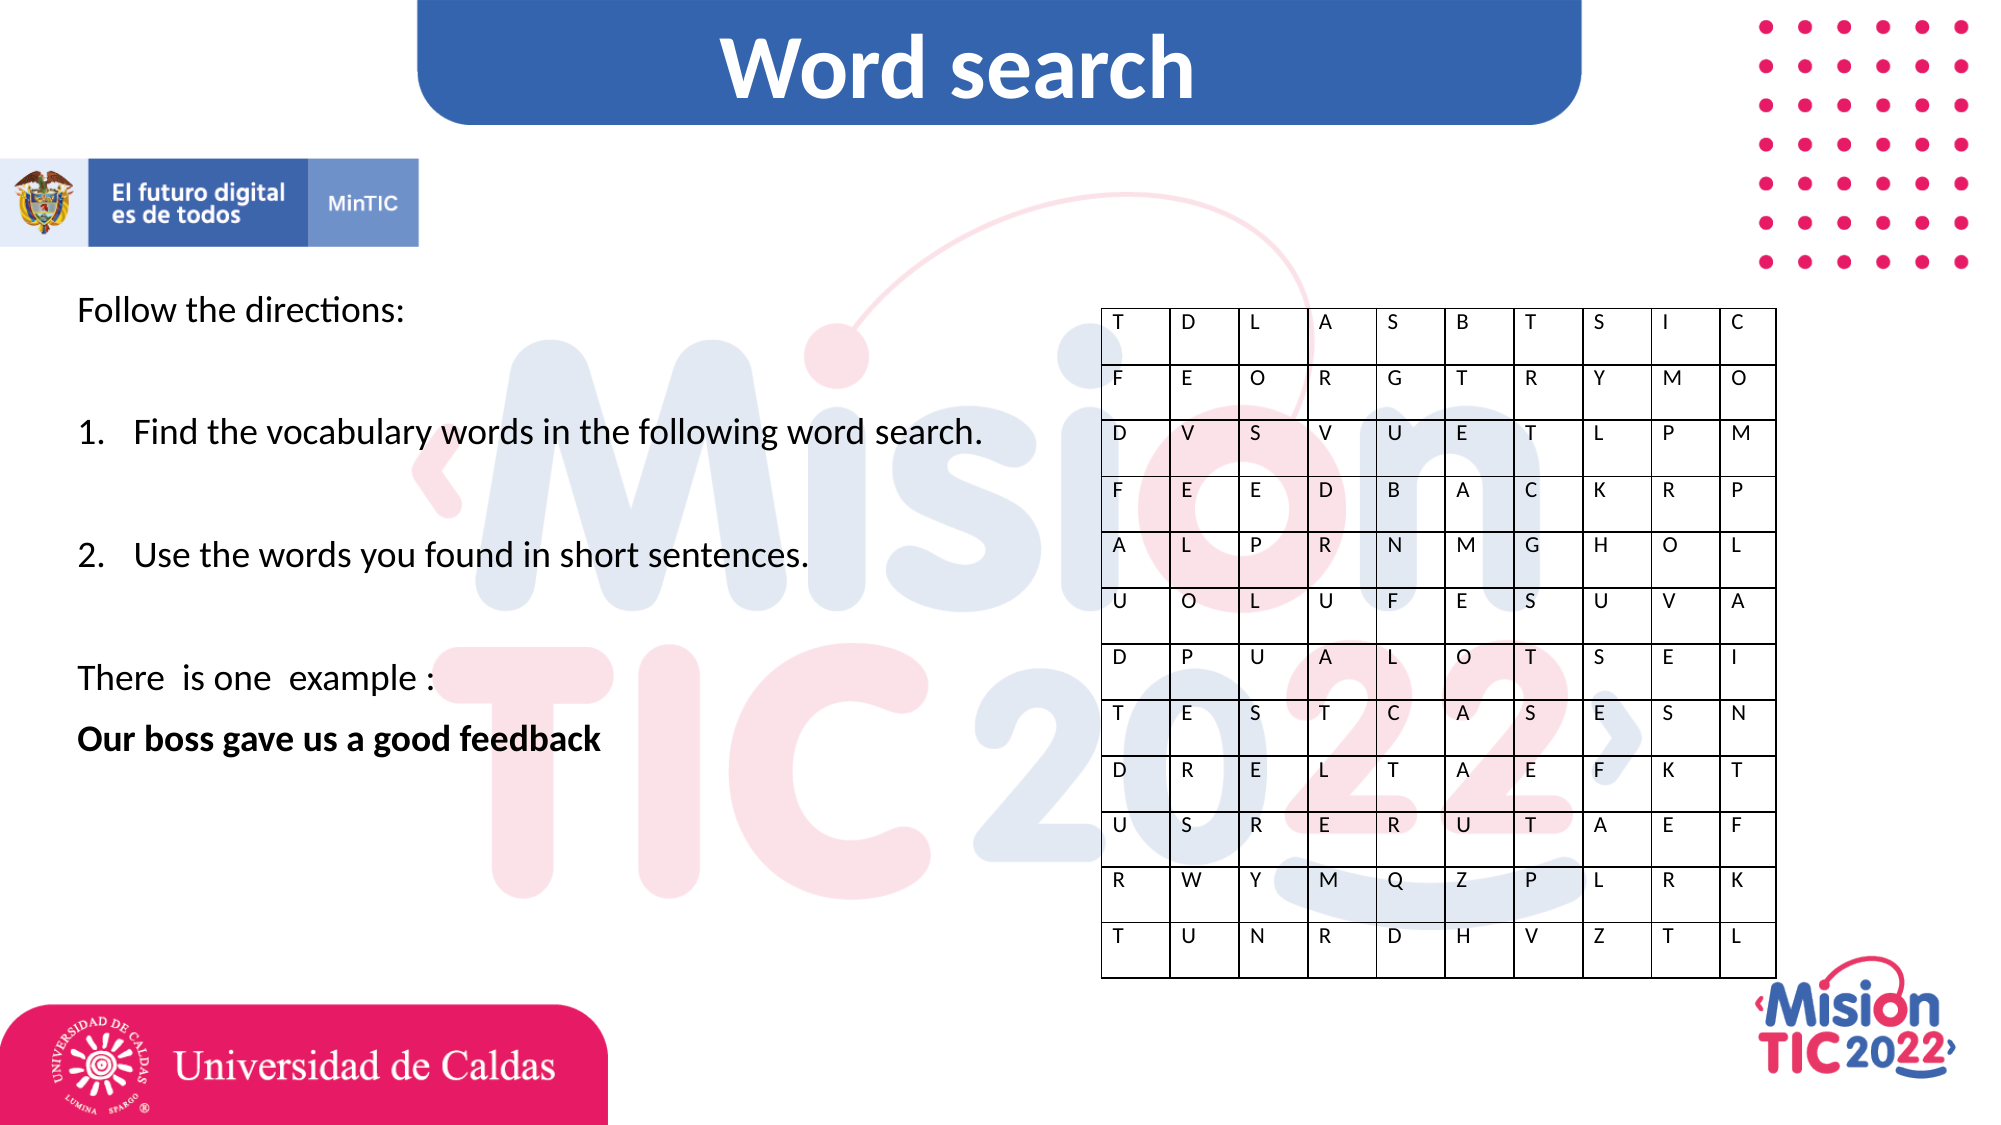

Word search
Follow the directions:

Find the vocabulary words in the following word search.

Use the words you found in short sentences.

There  is one  example :
Our boss gave us a good feedback

| T | D | L | A | S | B | T | S | I | C |
| --- | --- | --- | --- | --- | --- | --- | --- | --- | --- |
| F | E | O | R | G | T | R | Y | M | O |
| D | V | S | V | U | E | T | L | P | M |
| F | E | E | D | B | A | C | K | R | P |
| A | L | P | R | N | M | G | H | O | L |
| U | O | L | U | F | E | S | U | V | A |
| D | P | U | A | L | O | T | S | E | I |
| T | E | S | T | C | A | S | E | S | N |
| D | R | E | L | T | A | E | F | K | T |
| U | S | R | E | R | U | T | A | E | F |
| R | W | Y | M | Q | Z | P | L | R | K |
| T | U | N | R | D | H | V | Z | T | L |